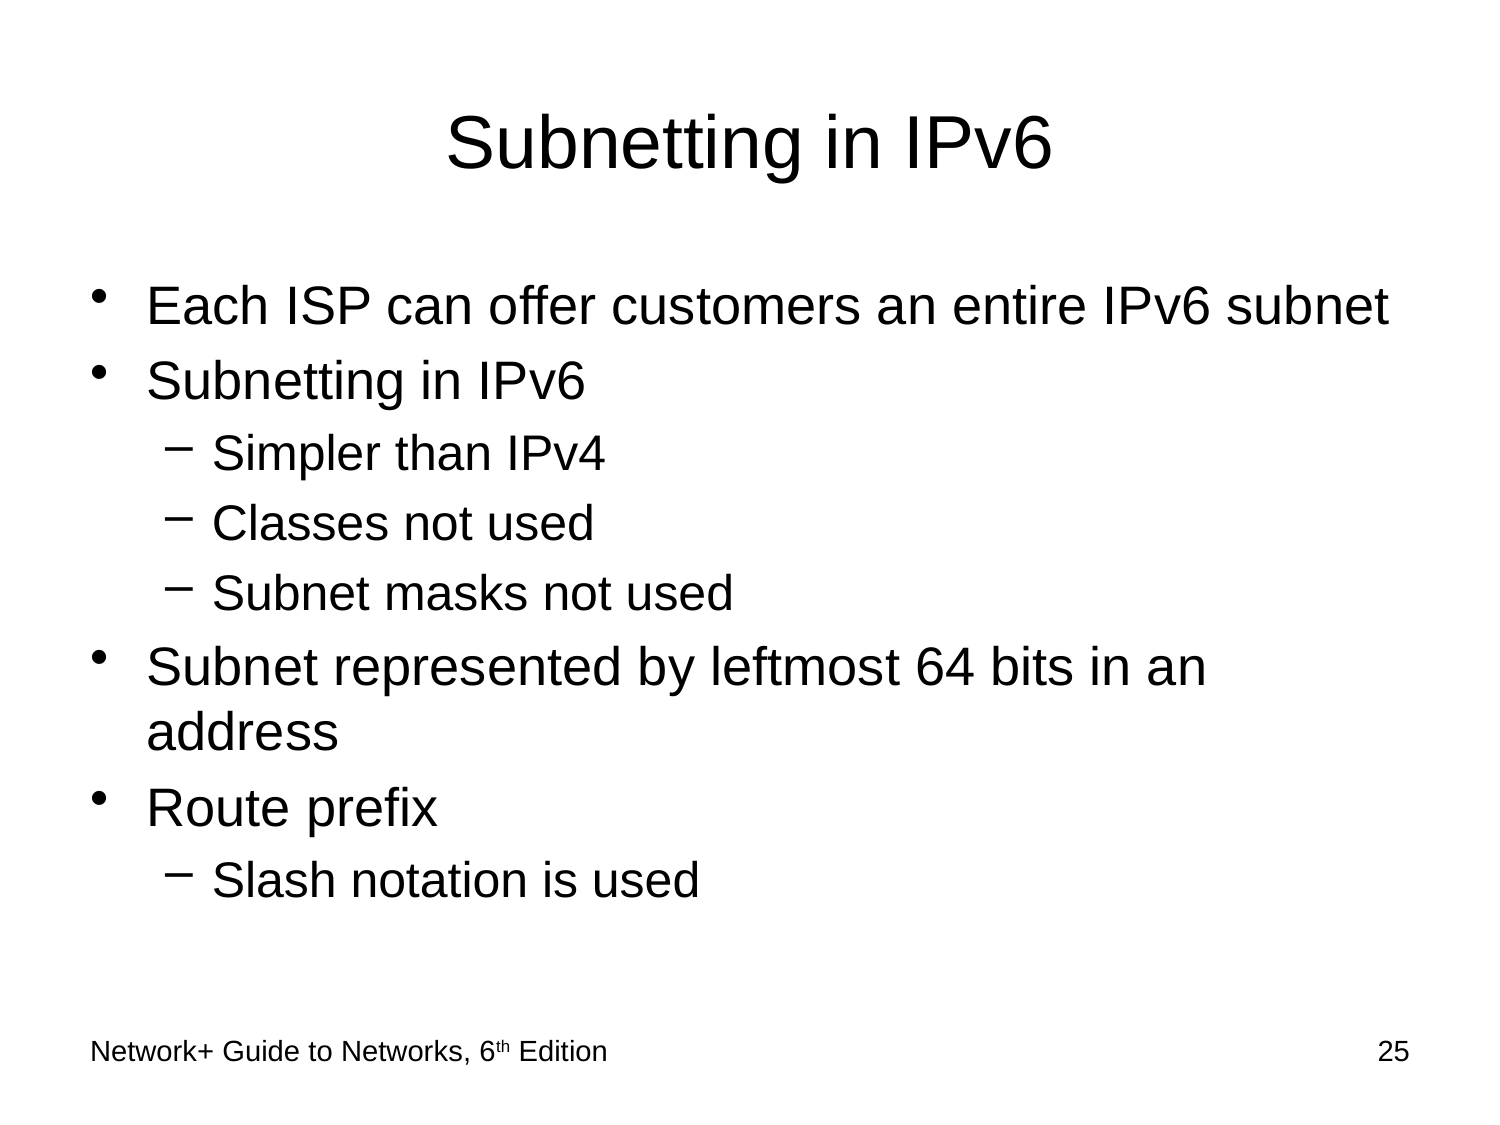

# Subnetting in IPv6
Each ISP can offer customers an entire IPv6 subnet
Subnetting in IPv6
Simpler than IPv4
Classes not used
Subnet masks not used
Subnet represented by leftmost 64 bits in an address
Route prefix
Slash notation is used
Network+ Guide to Networks, 6th Edition
25